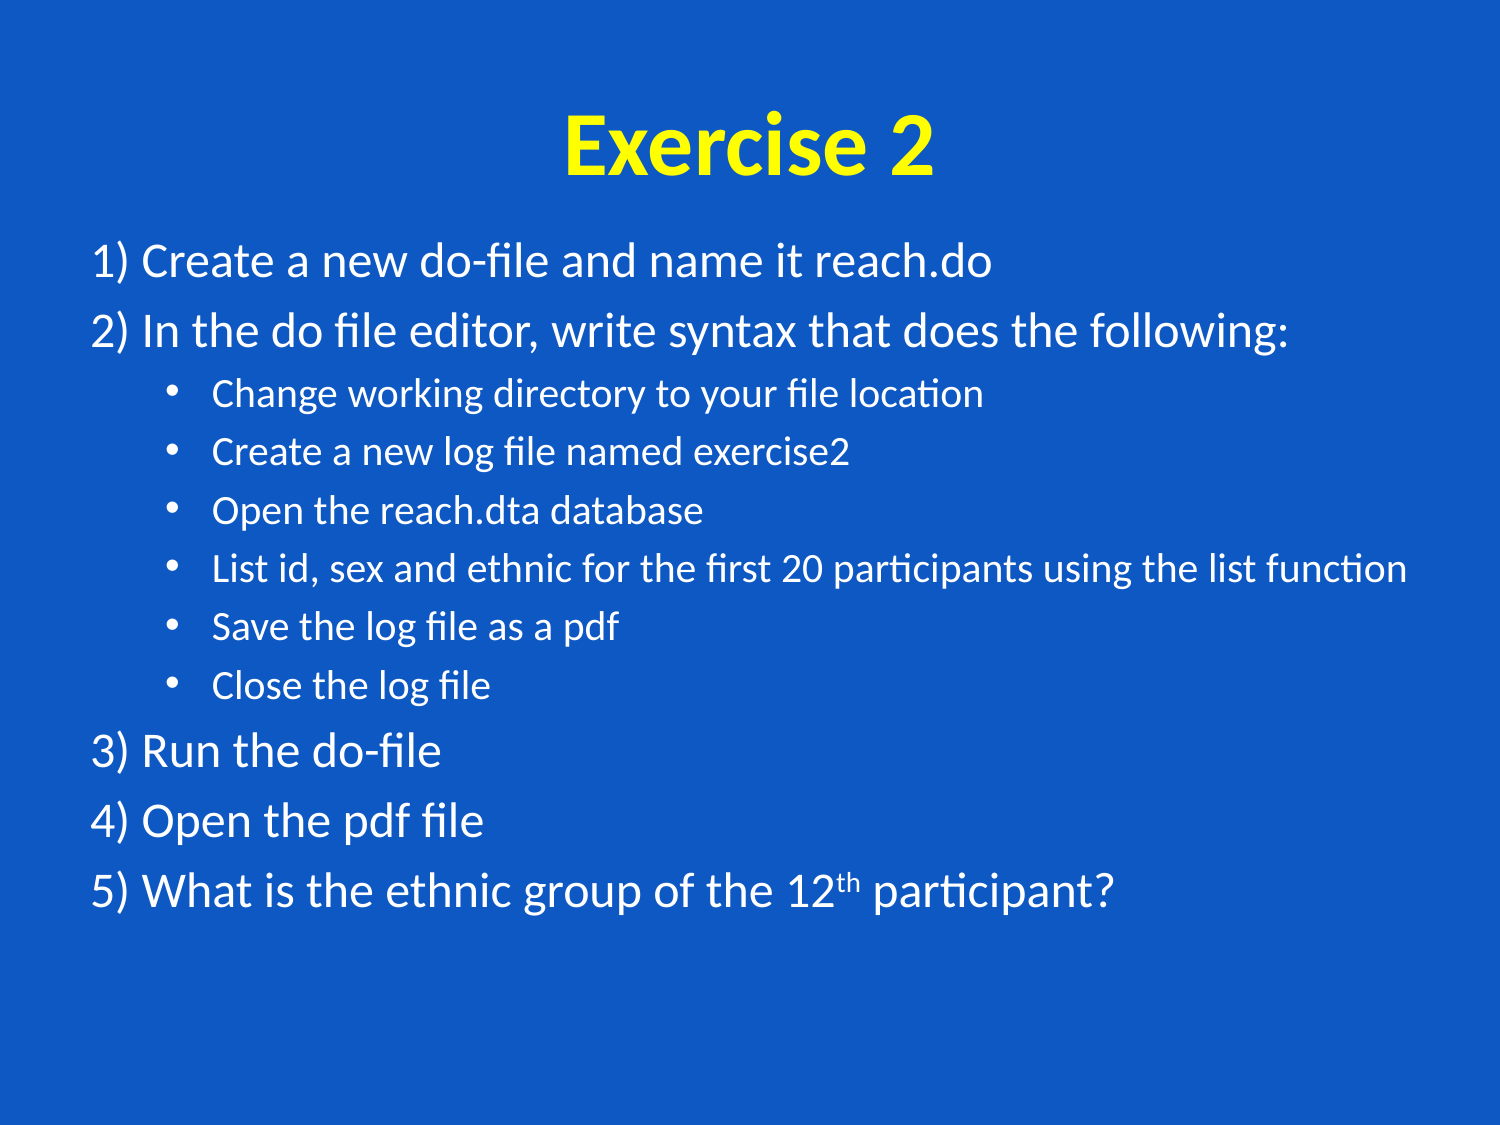

# Exercise 2
1) Create a new do-­file and name it reach.do
2) In the do file editor, write syntax that does the following:
Change working directory to your file location
Create a new log file named exercise2
Open the reach.dta database
List id, sex and ethnic for the first 20 participants using the list function
Save the log file as a pdf
Close the log file
3) Run the do-­file
4) Open the pdf file
5) What is the ethnic group of the 12th participant?